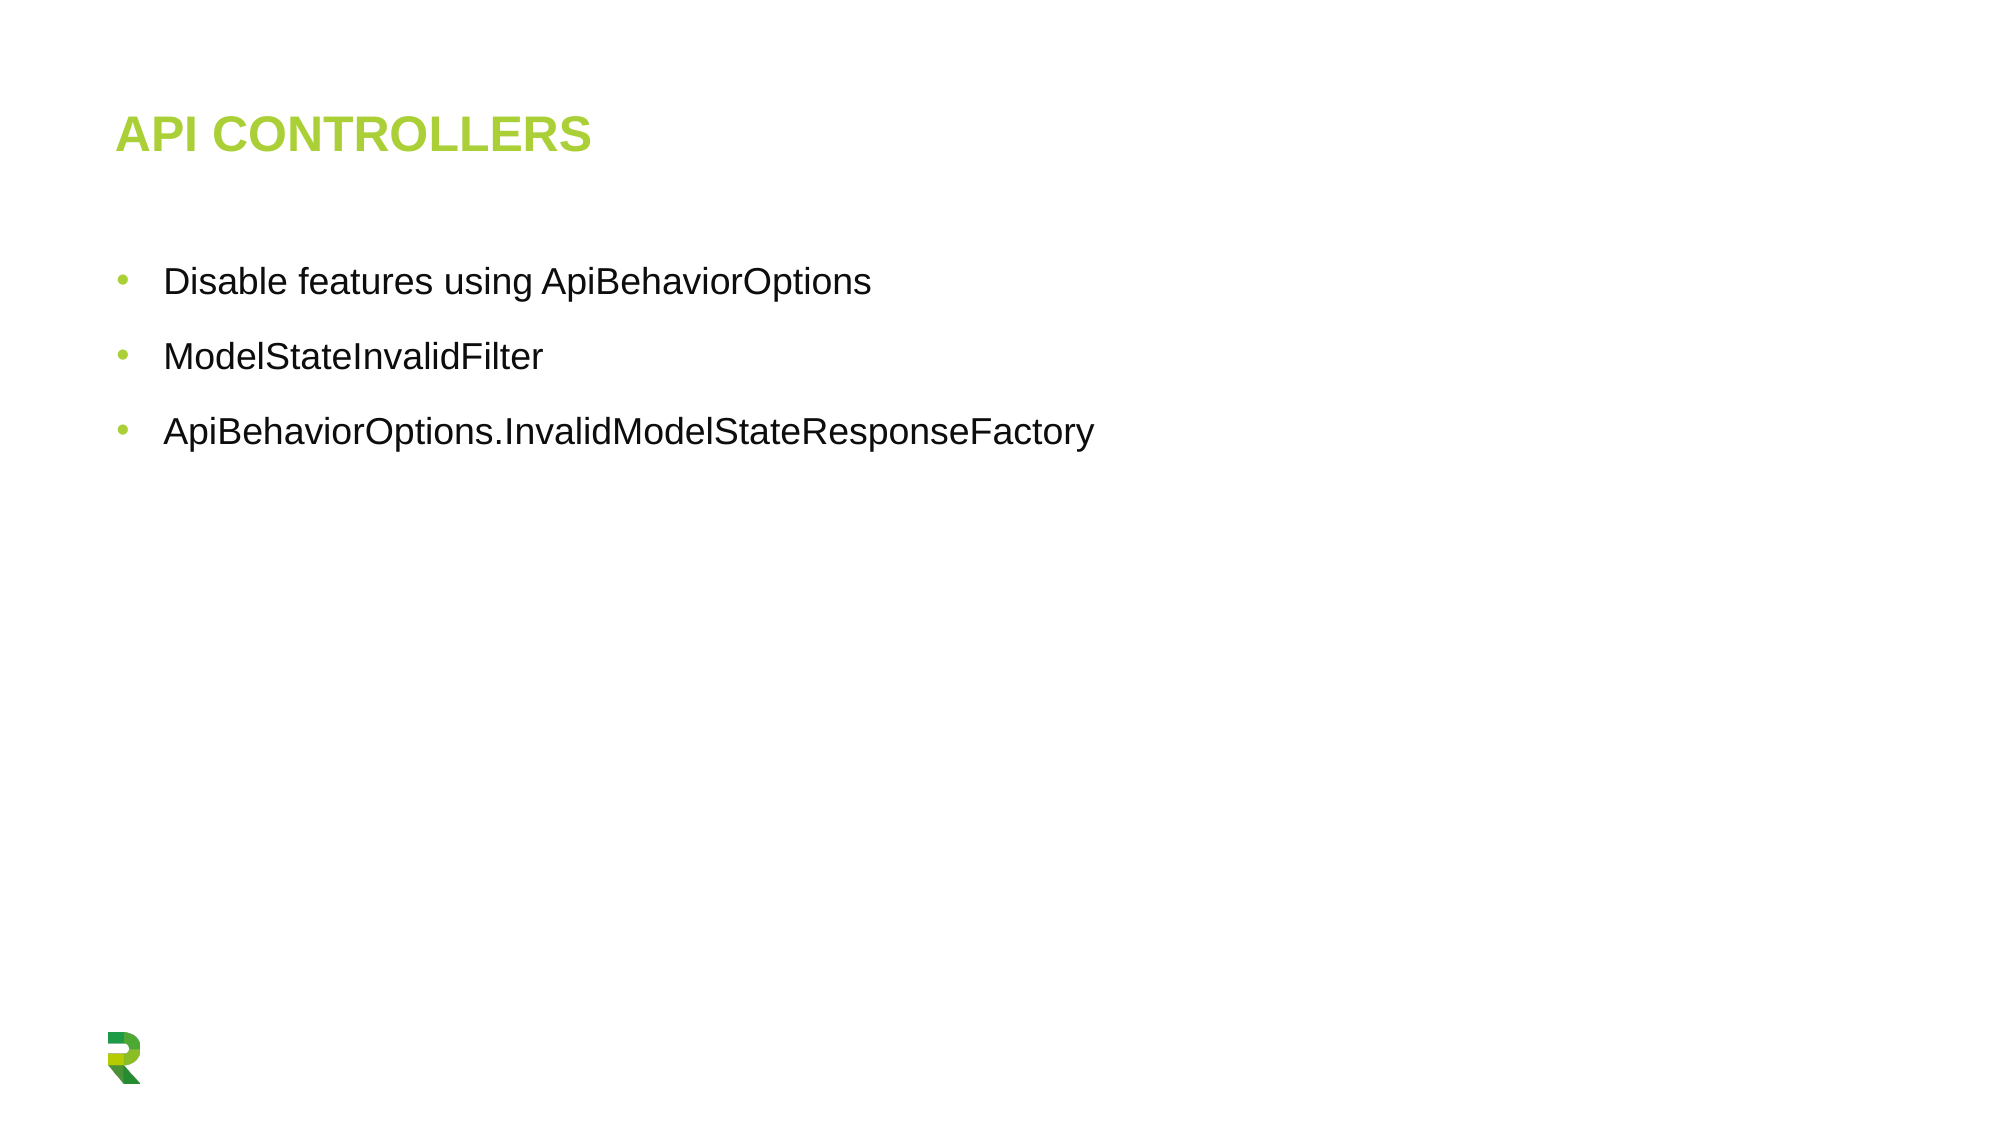

# API Controllers
Disable features using ApiBehaviorOptions
ModelStateInvalidFilter
ApiBehaviorOptions.InvalidModelStateResponseFactory